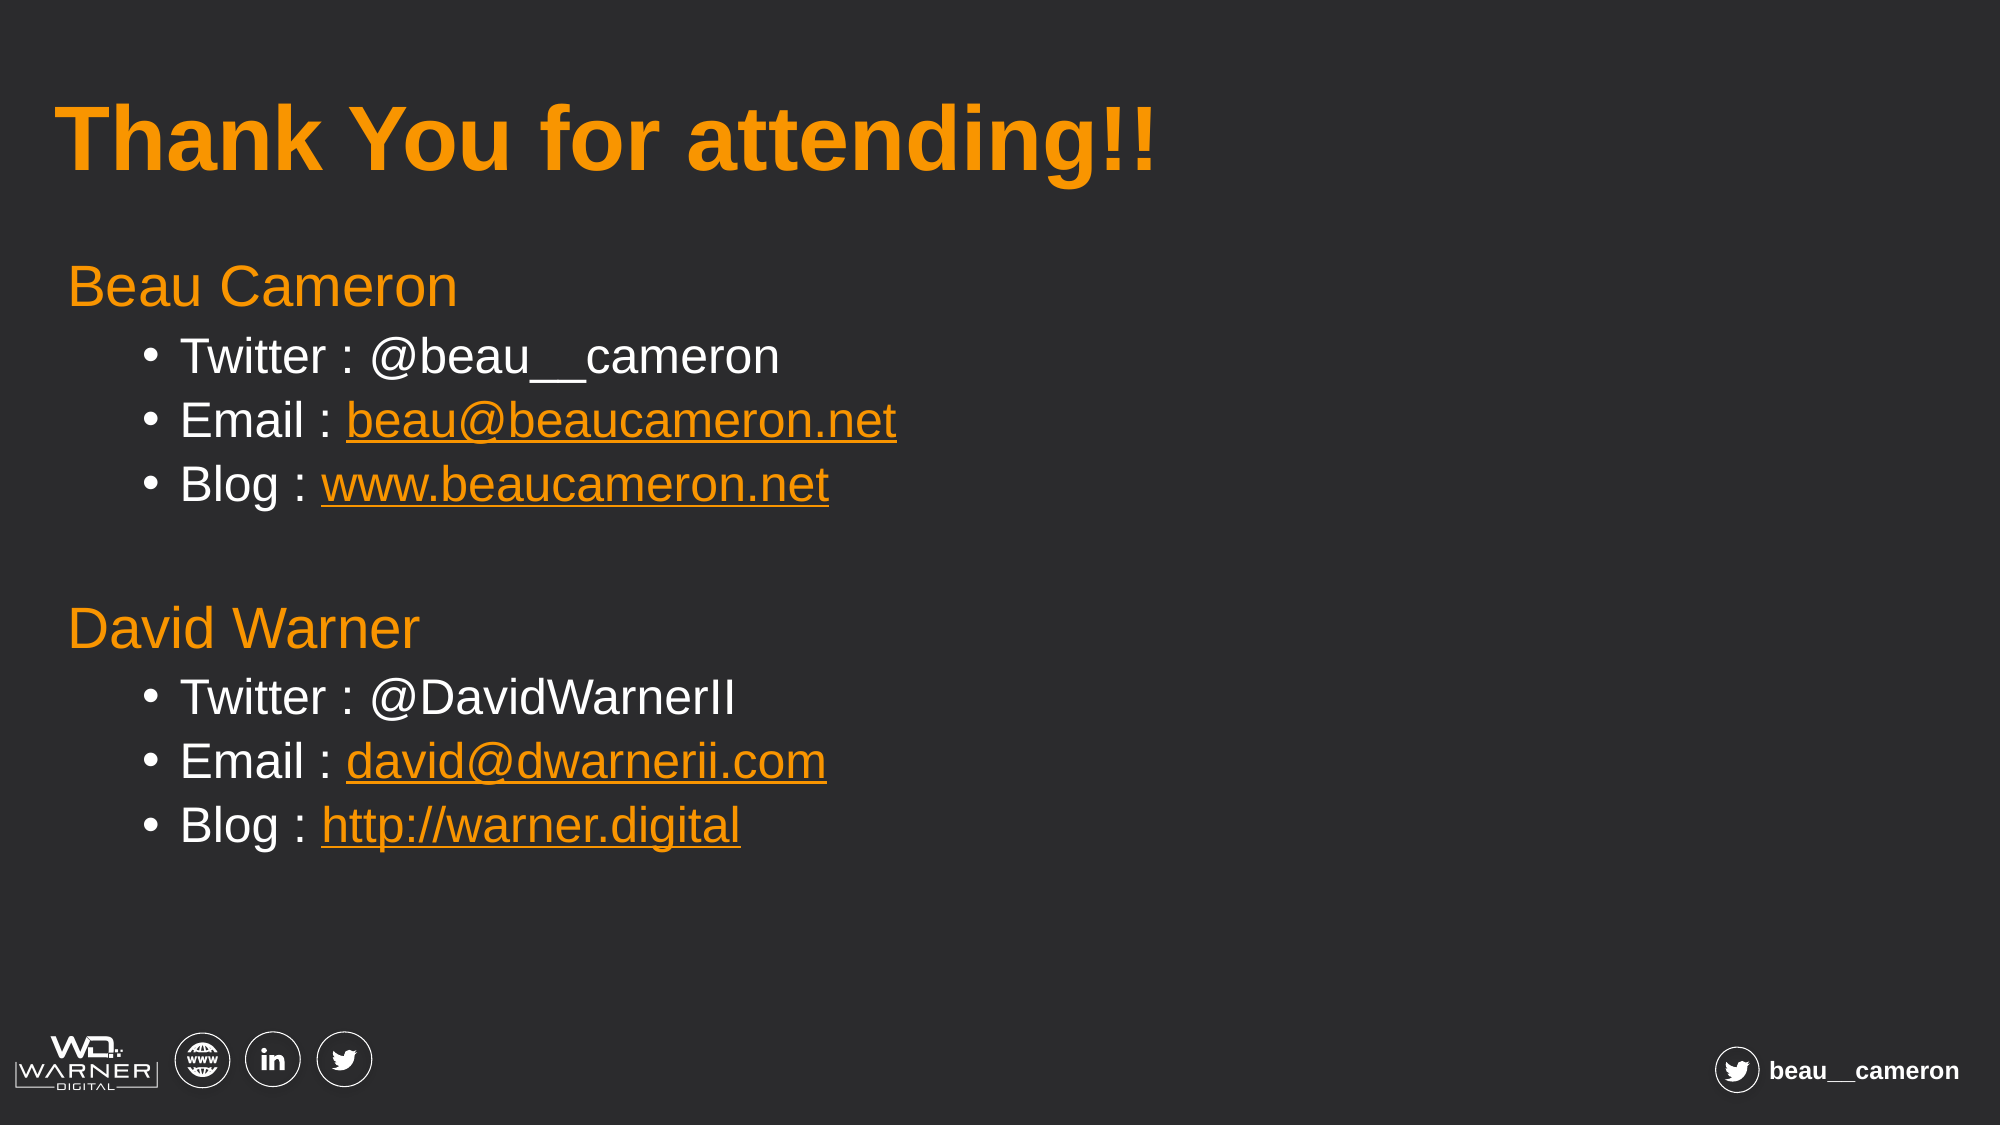

Thank You for attending!!
Beau Cameron
Twitter : @beau__cameron
Email : beau@beaucameron.net
Blog : www.beaucameron.net

David Warner
Twitter : @DavidWarnerII
Email : david@dwarnerii.com
Blog : http://warner.digital